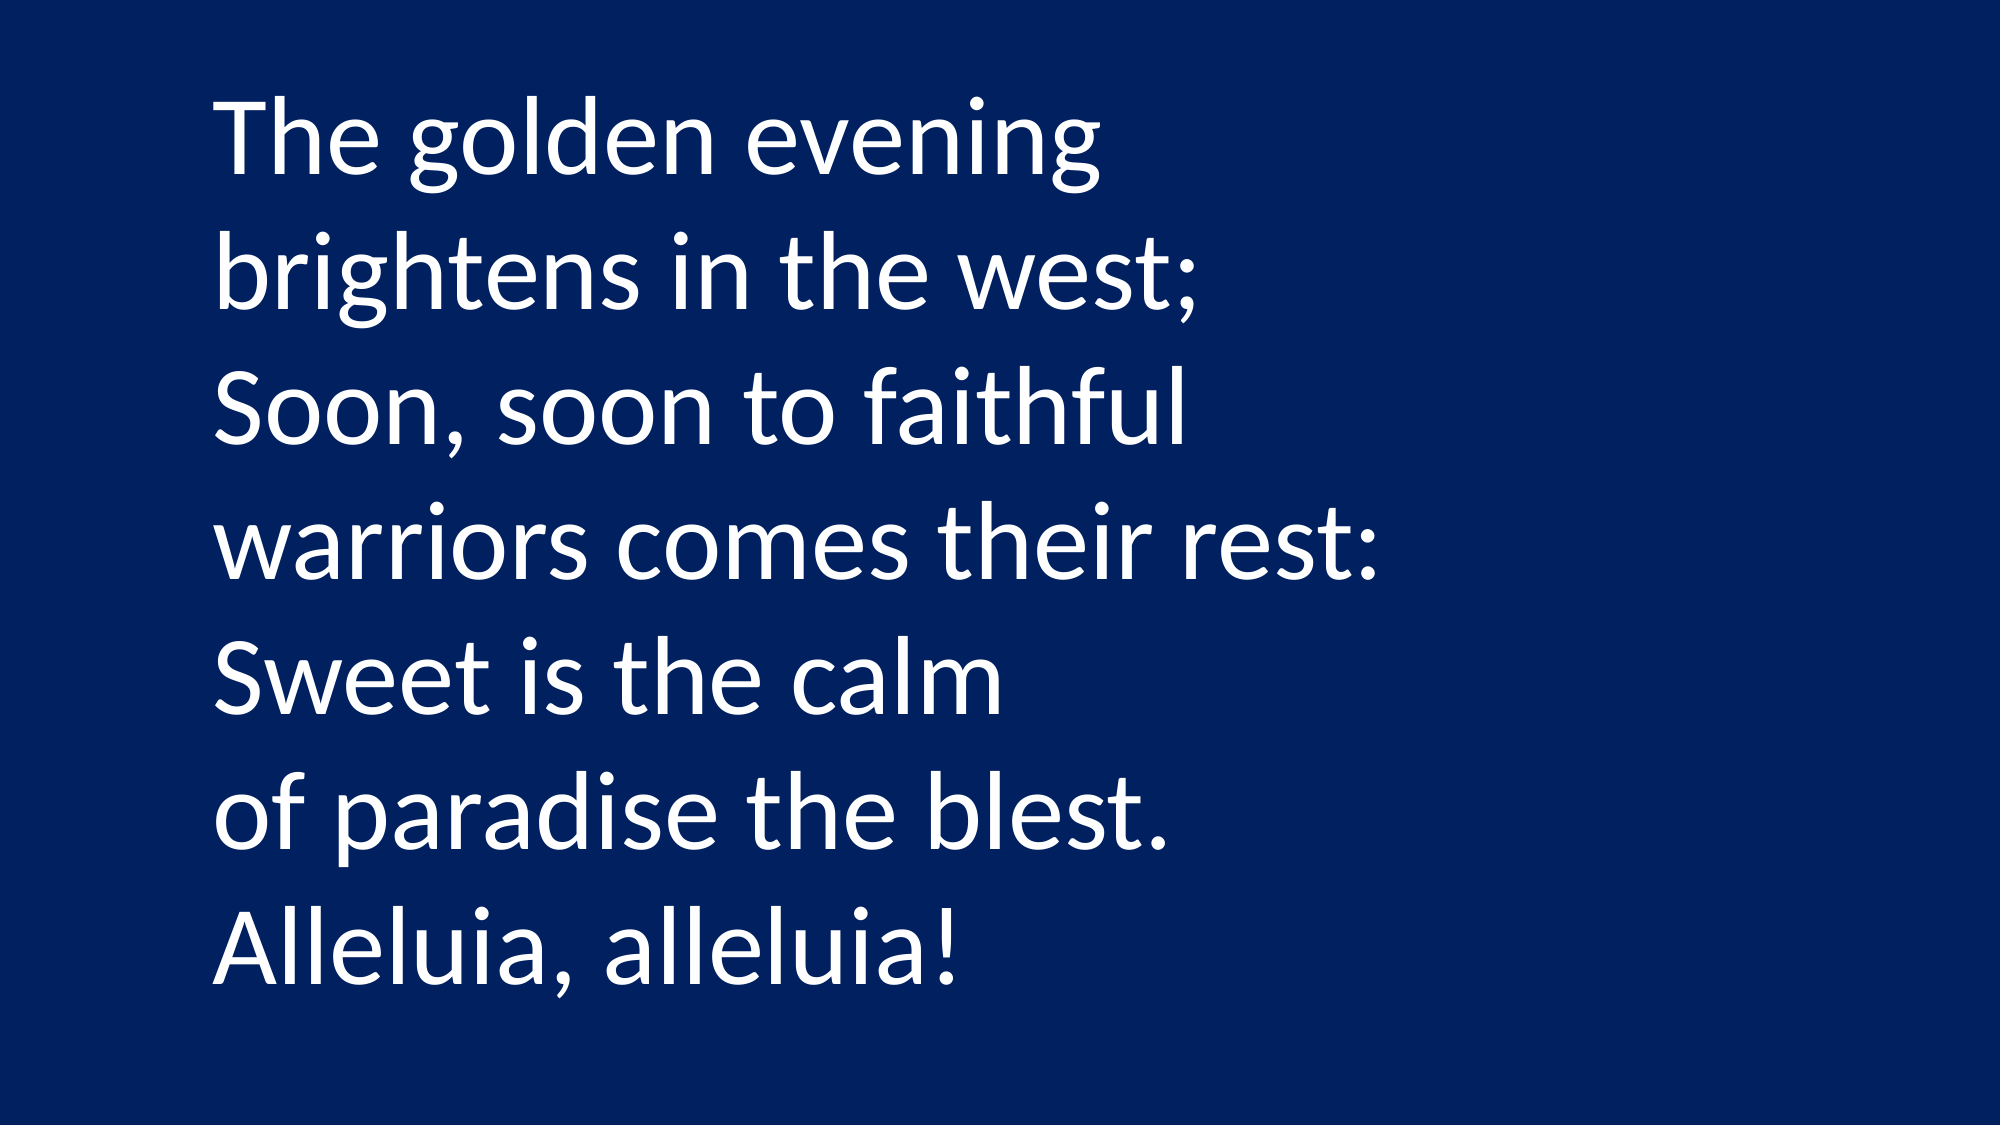

The golden evening
brightens in the west;
Soon, soon to faithful
warriors comes their rest:
Sweet is the calm
of paradise the blest.
Alleluia, alleluia!